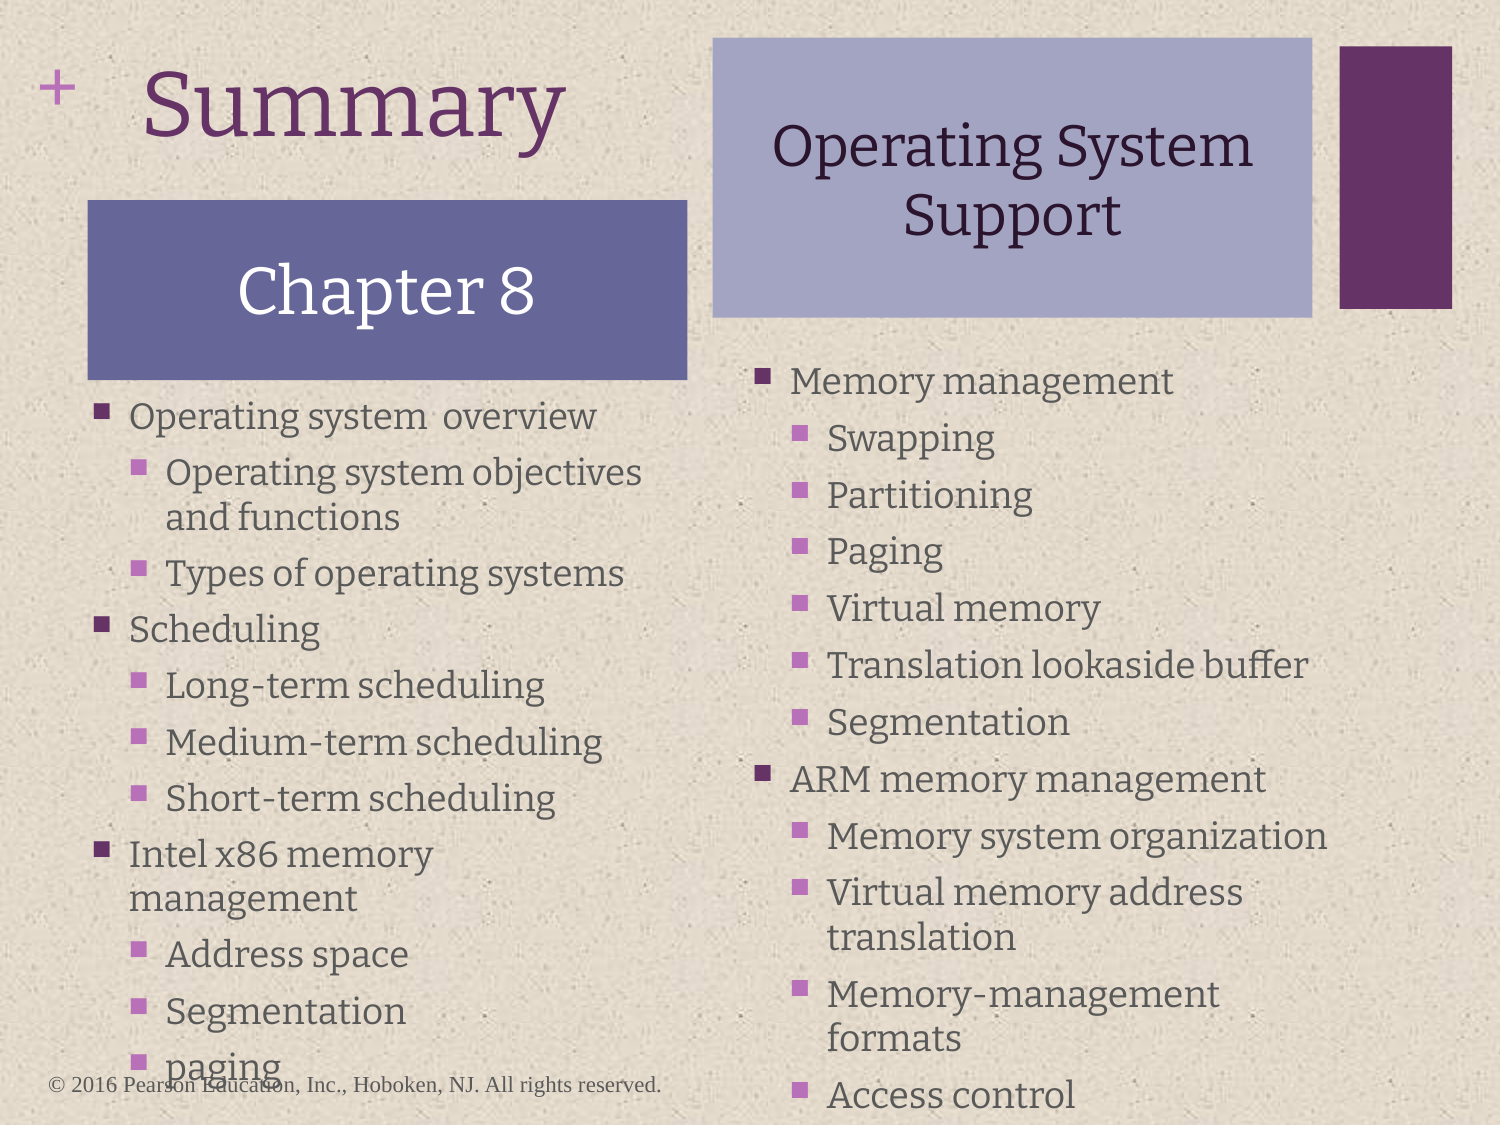

# Summary
Operating System
Support

Chapter 8

Memory management
Swapping
Partitioning
Paging
Virtual memory
Translation lookaside buffer
Segmentation
ARM memory management
Memory system organization
Virtual memory address translation
Memory-management formats
Access control

Operating system  overview
Operating system objectives and functions
Types of operating systems
Scheduling
Long-term scheduling
Medium-term scheduling
Short-term scheduling
Intel x86 memory management
Address space
Segmentation
paging
© 2016 Pearson Education, Inc., Hoboken, NJ. All rights reserved.